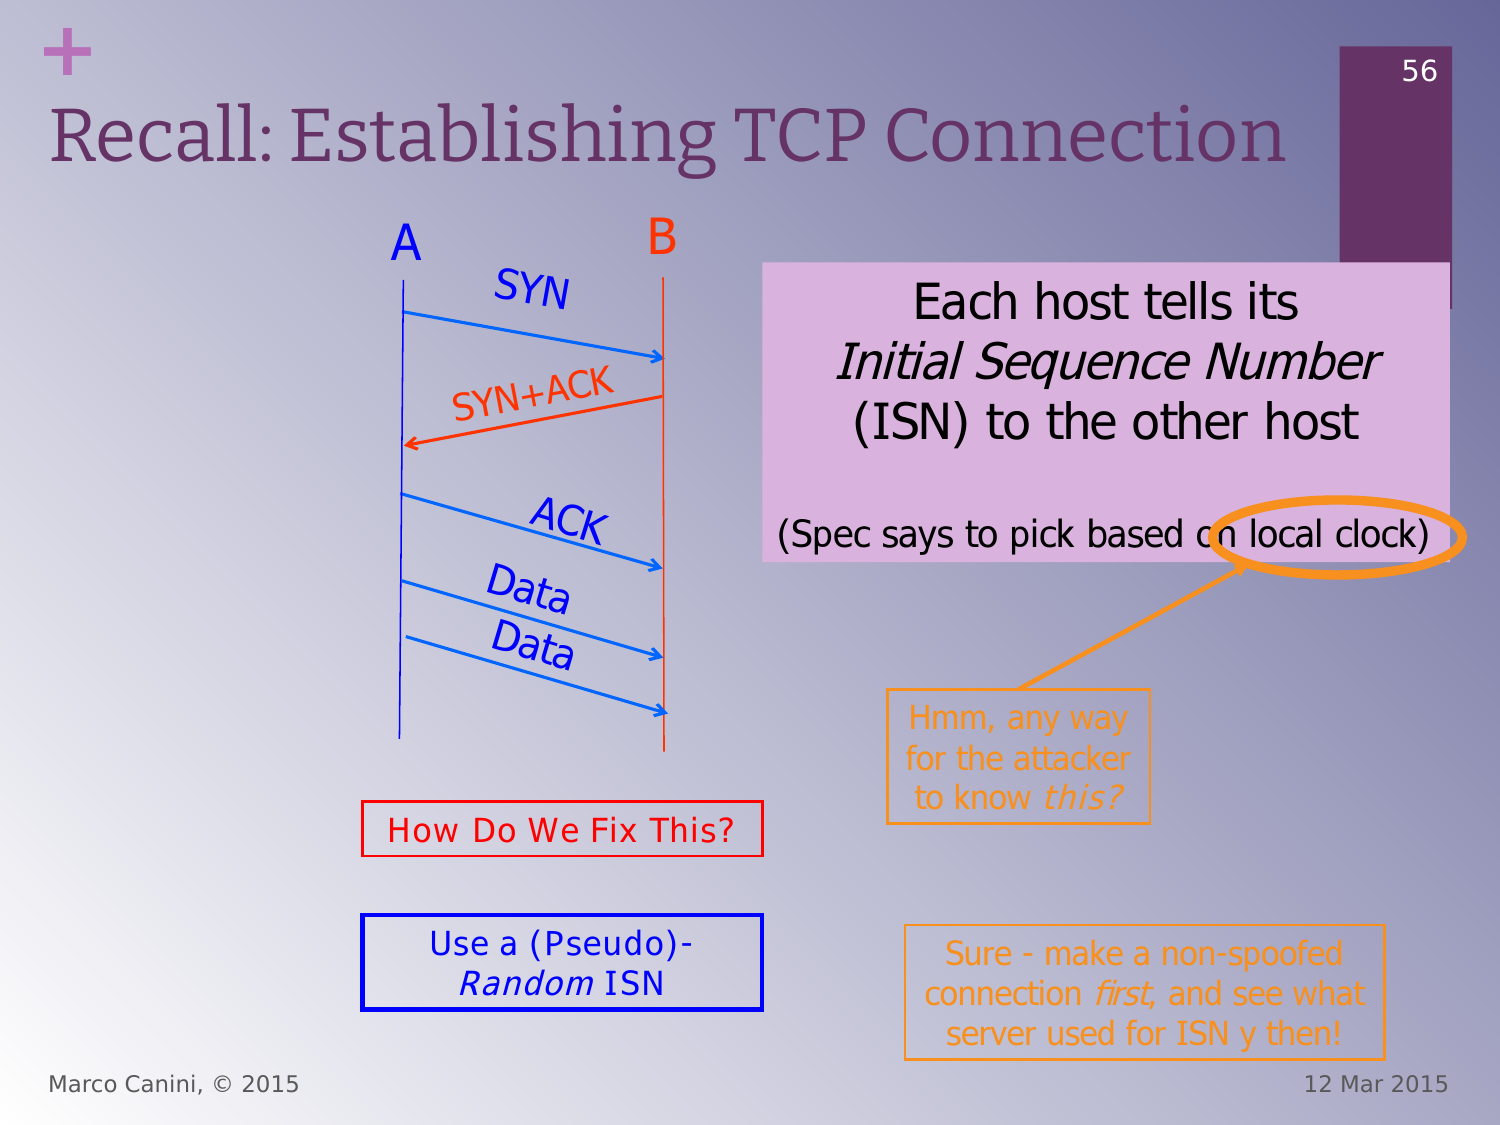

56
# Recall: Establishing TCP Connection
B
A

SYN
Each host tells its
Initial Sequence Number (ISN) to the other host

(Spec says to pick based on local clock)

SYN+ACK

ACK

Hmm, any way for the attacker to know this?

Data
Data
How Do We Fix This?
Use a (Pseudo)-Random ISN
Sure - make a non-spoofed connection first, and see what server used for ISN y then!
Marco Canini, © 2015
12 Mar 2015